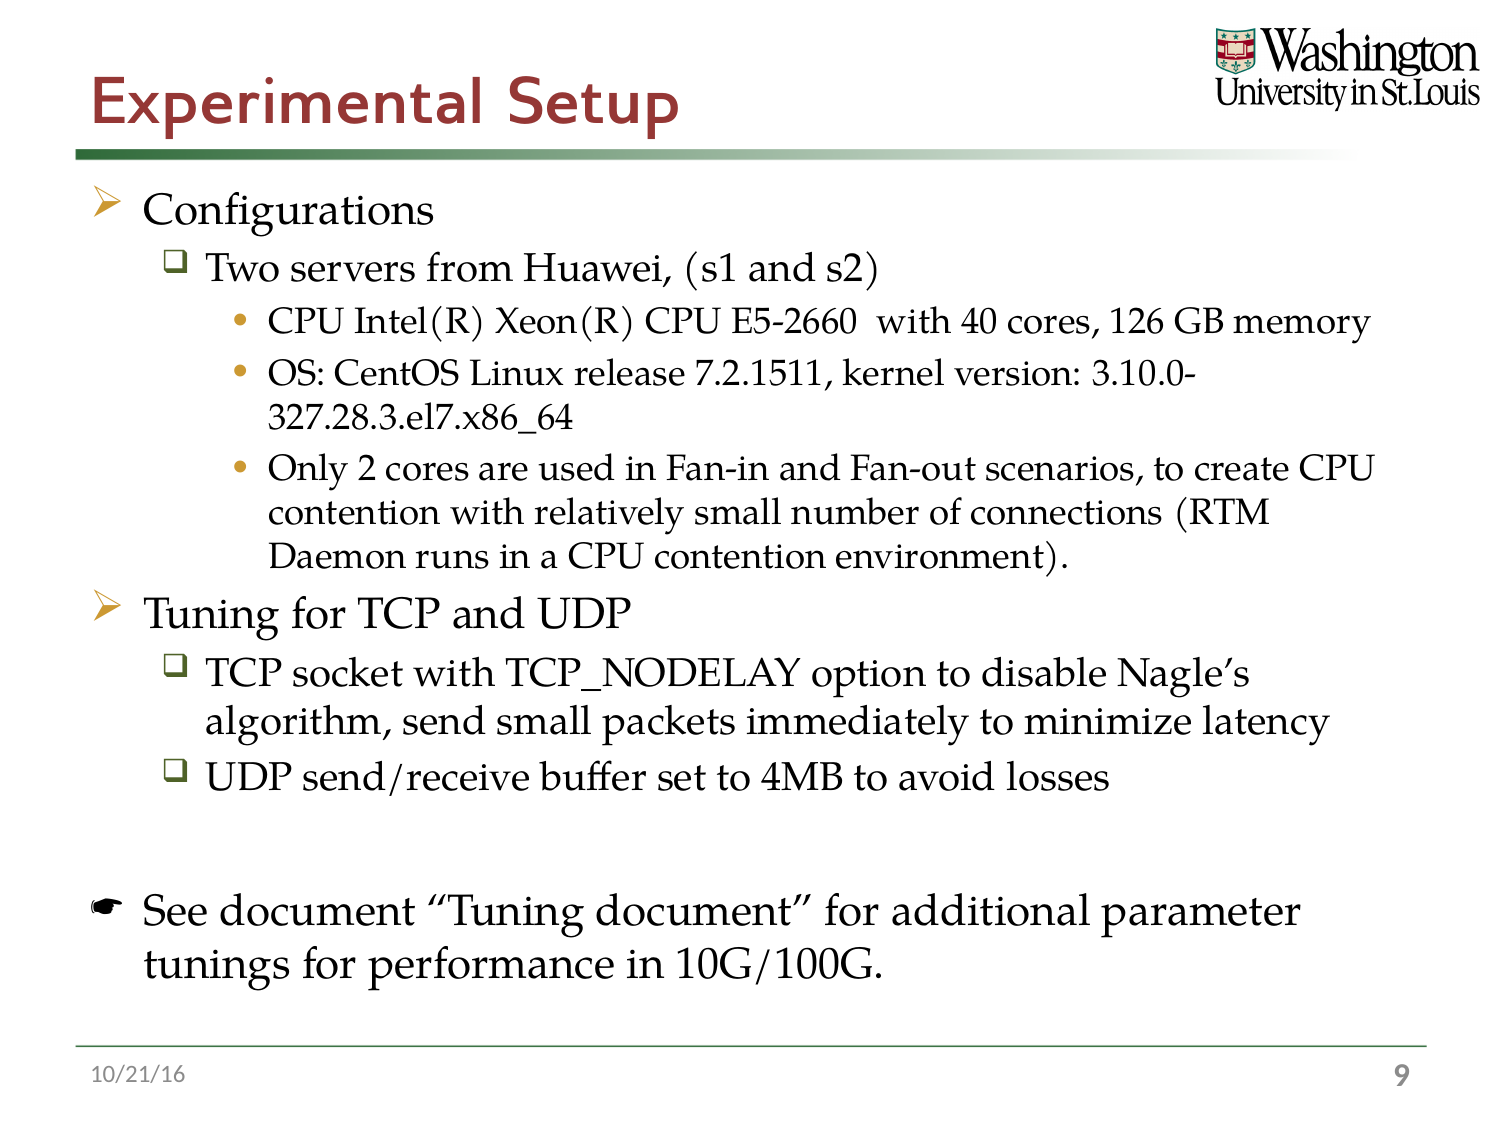

# Experimental Setup
Configurations
Two servers from Huawei, (s1 and s2)
CPU Intel(R) Xeon(R) CPU E5-2660  with 40 cores, 126 GB memory
OS: CentOS Linux release 7.2.1511, kernel version: 3.10.0-327.28.3.el7.x86_64
Only 2 cores are used in Fan-in and Fan-out scenarios, to create CPU contention with relatively small number of connections (RTM Daemon runs in a CPU contention environment).
Tuning for TCP and UDP
TCP socket with TCP_NODELAY option to disable Nagle’s algorithm, send small packets immediately to minimize latency
UDP send/receive buffer set to 4MB to avoid losses

See document “Tuning document” for additional parameter tunings for performance in 10G/100G.
10/21/16

9